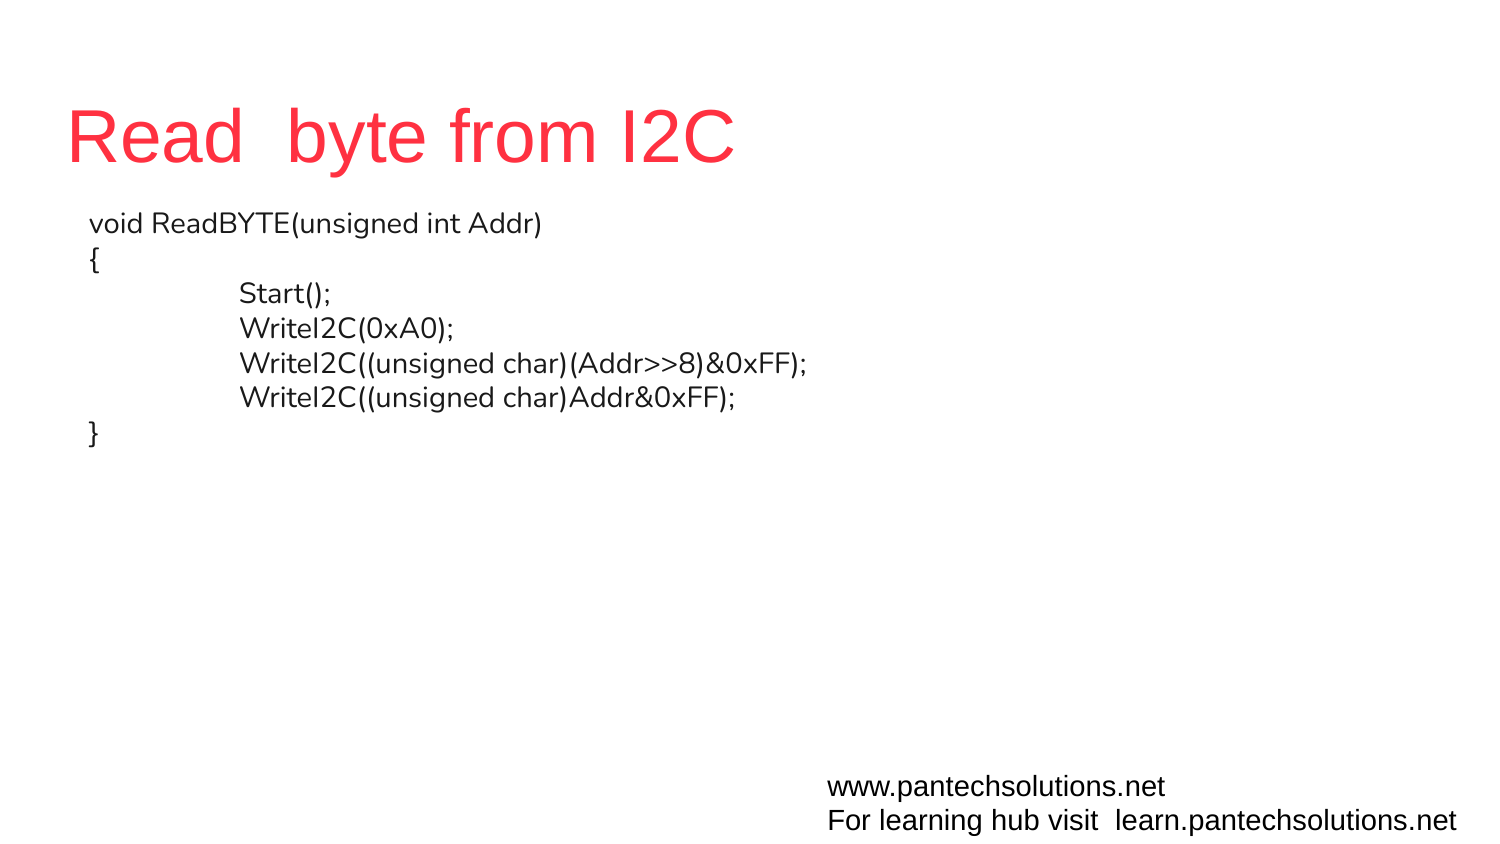

# Read  byte from I2C
void ReadBYTE(unsigned int Addr)
{
	Start();
	WriteI2C(0xA0);
	WriteI2C((unsigned char)(Addr>>8)&0xFF);
	WriteI2C((unsigned char)Addr&0xFF);
}
www.pantechsolutions.net
For learning hub visit  learn.pantechsolutions.net